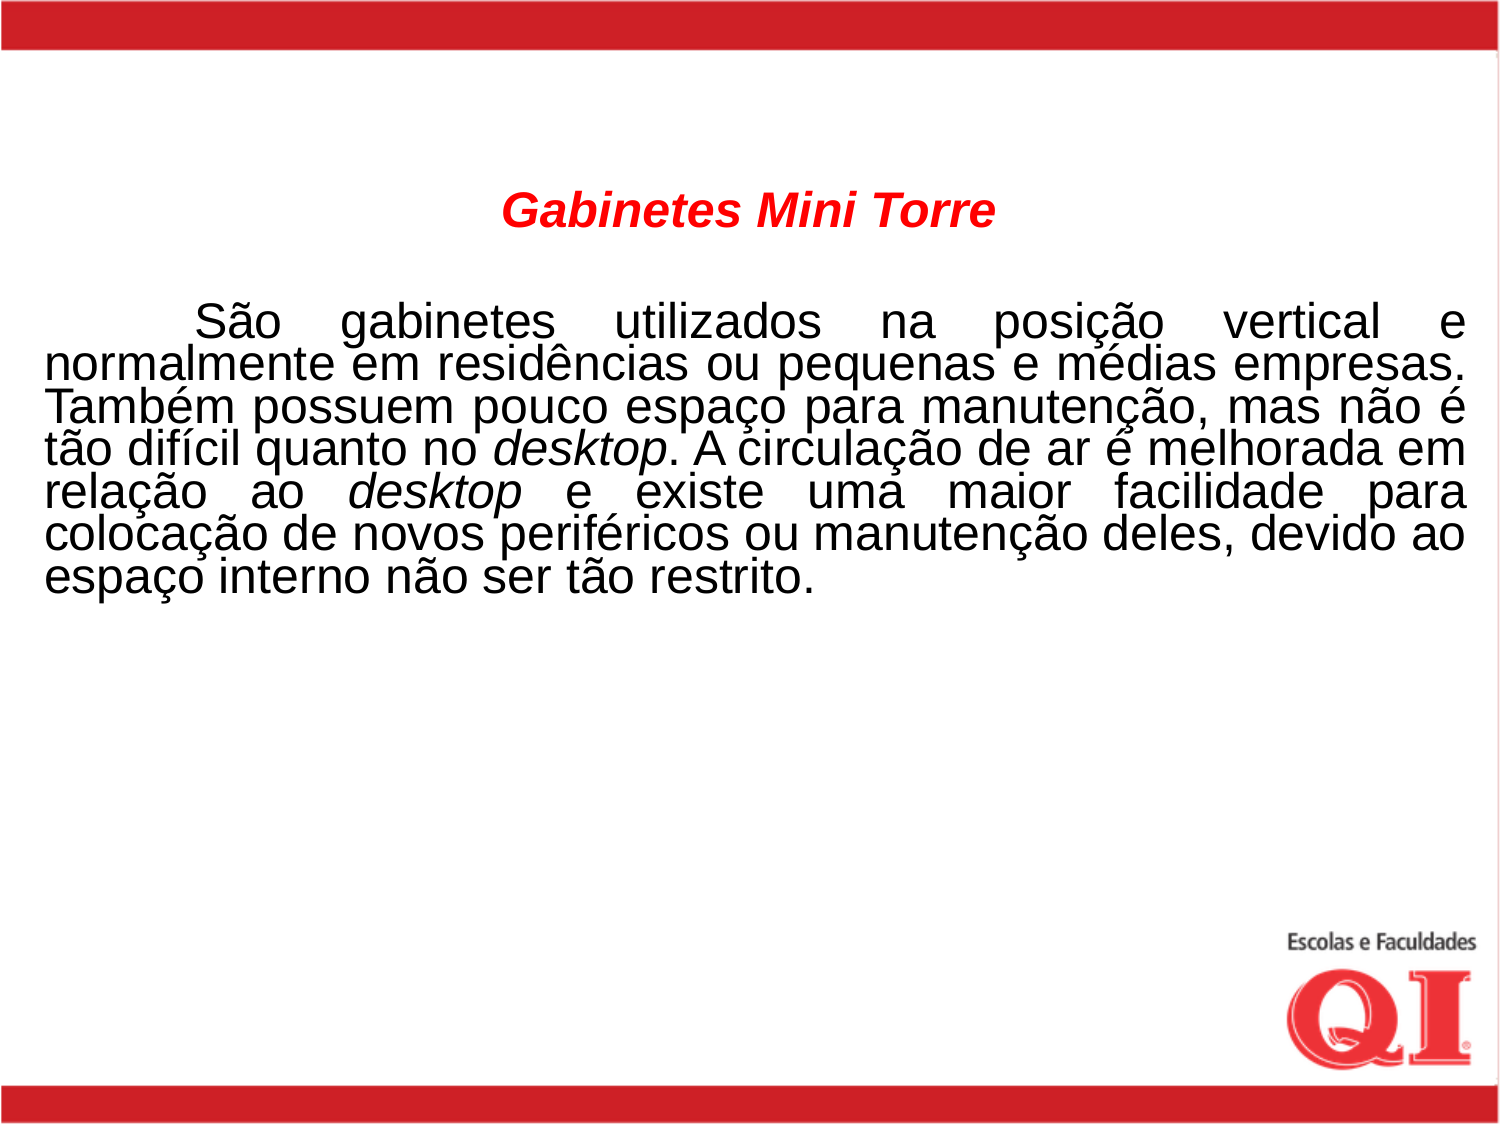

Gabinetes Mini Torre

	São gabinetes utilizados na posição vertical e normalmente em residências ou pequenas e médias empresas. Também possuem pouco espaço para manutenção, mas não é tão difícil quanto no desktop. A circulação de ar é melhorada em relação ao desktop e existe uma maior facilidade para colocação de novos periféricos ou manutenção deles, devido ao espaço interno não ser tão restrito.